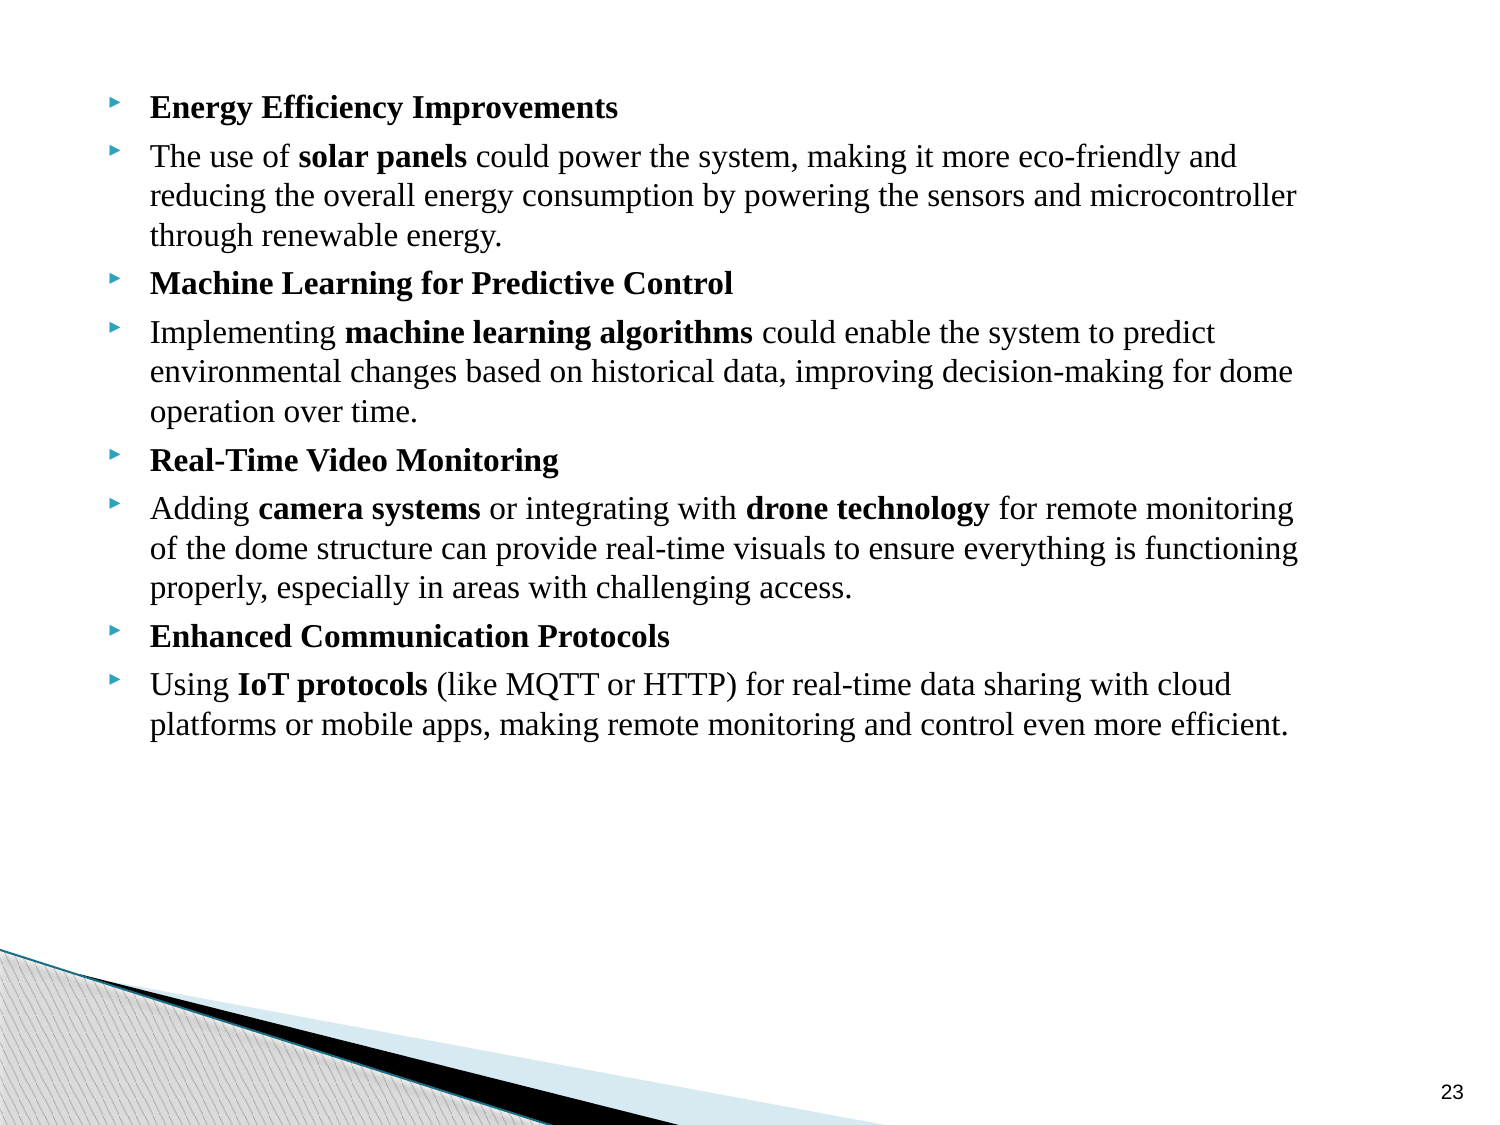

Energy Efficiency Improvements
The use of solar panels could power the system, making it more eco-friendly and reducing the overall energy consumption by powering the sensors and microcontroller through renewable energy.
Machine Learning for Predictive Control
Implementing machine learning algorithms could enable the system to predict environmental changes based on historical data, improving decision-making for dome operation over time.
Real-Time Video Monitoring
Adding camera systems or integrating with drone technology for remote monitoring of the dome structure can provide real-time visuals to ensure everything is functioning properly, especially in areas with challenging access.
Enhanced Communication Protocols
Using IoT protocols (like MQTT or HTTP) for real-time data sharing with cloud platforms or mobile apps, making remote monitoring and control even more efficient.

23